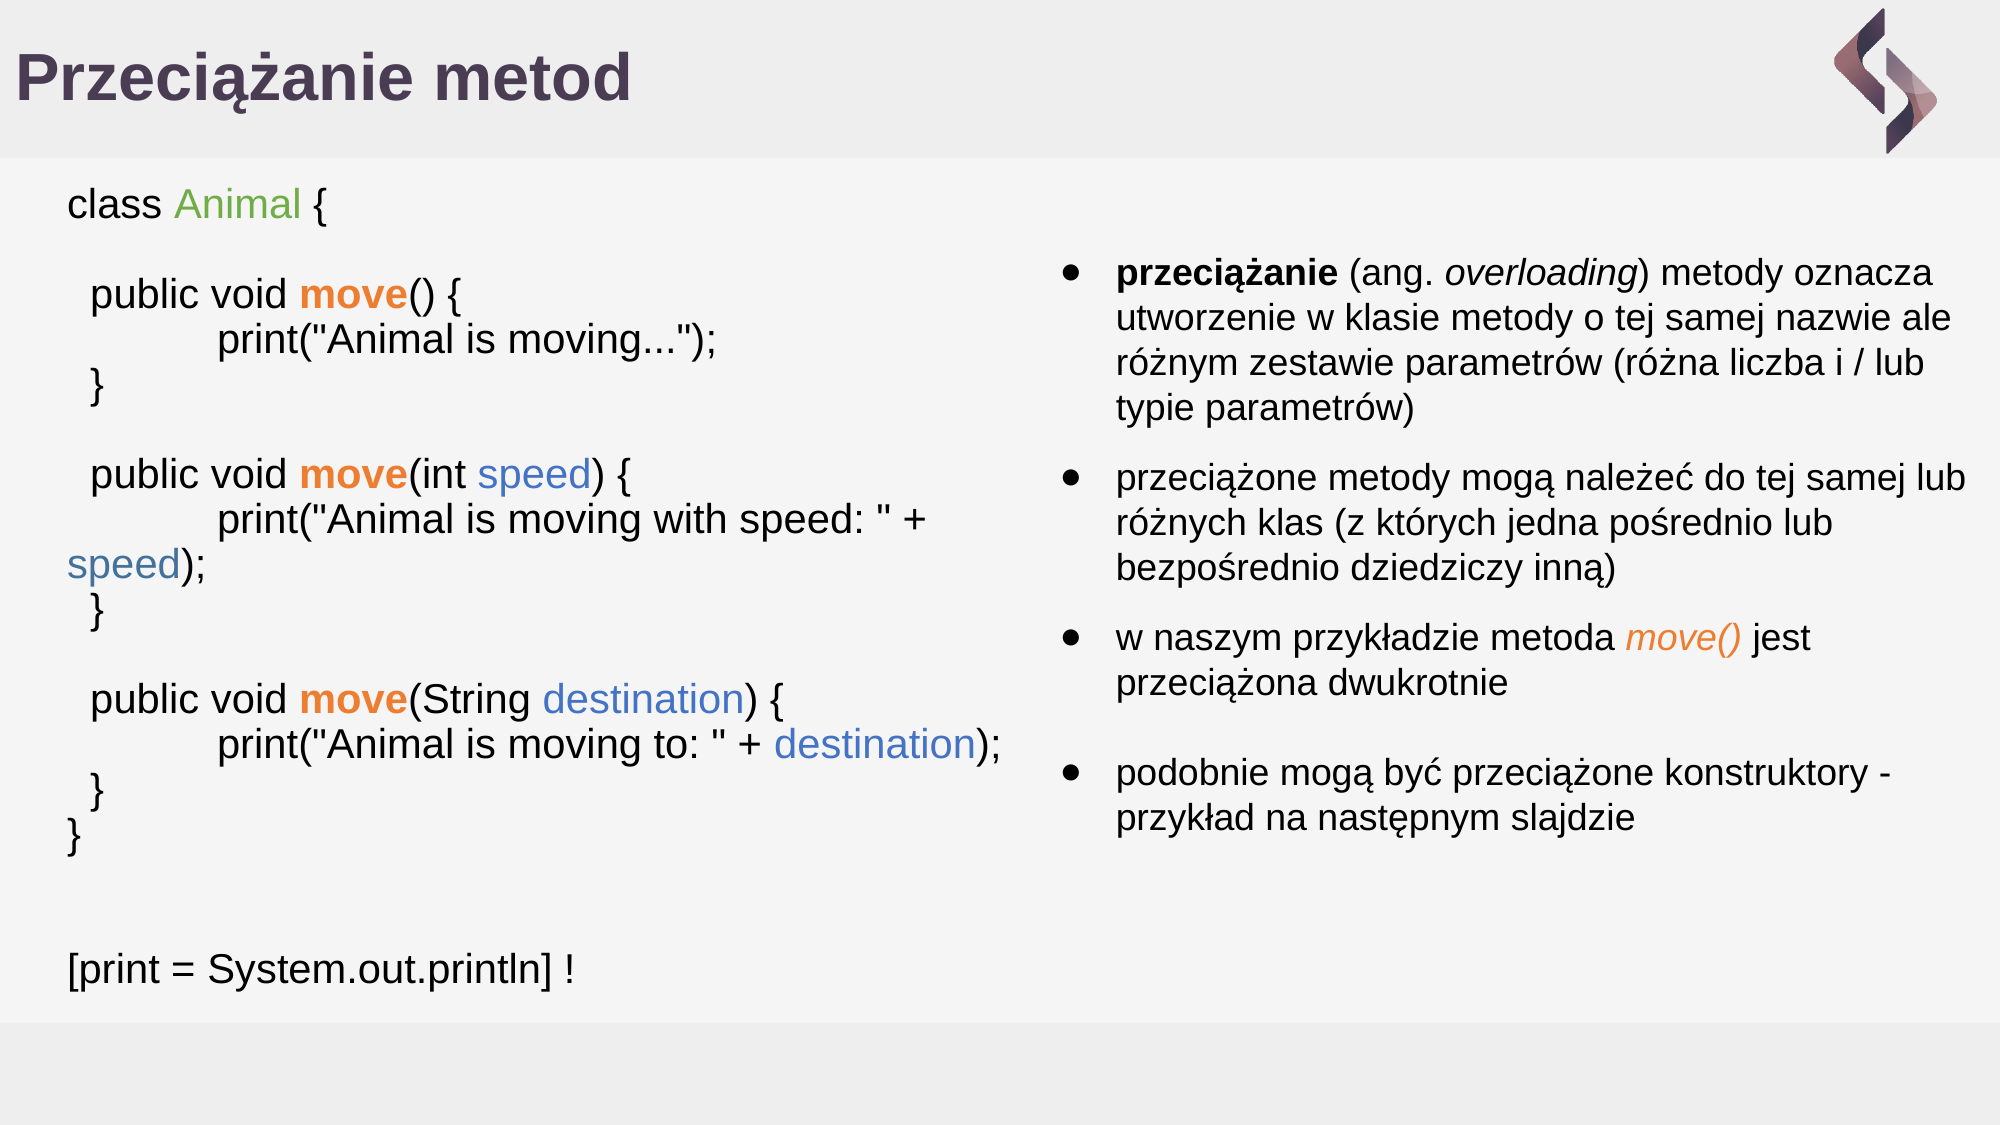

# Przeciążanie metod
class Animal {

  public void move() {
  	print("Animal is moving...");
  }

  public void move(int speed) {
  	print("Animal is moving with speed: " + speed);
  }

  public void move(String destination) {
  	print("Animal is moving to: " + destination);
  }
}

[print = System.out.println] !
przeciążanie (ang. overloading) metody oznacza utworzenie w klasie metody o tej samej nazwie ale różnym zestawie parametrów (różna liczba i / lub typie parametrów)

przeciążone metody mogą należeć do tej samej lub różnych klas (z których jedna pośrednio lub bezpośrednio dziedziczy inną)

w naszym przykładzie metoda move() jest przeciążona dwukrotnie

podobnie mogą być przeciążone konstruktory - przykład na następnym slajdzie